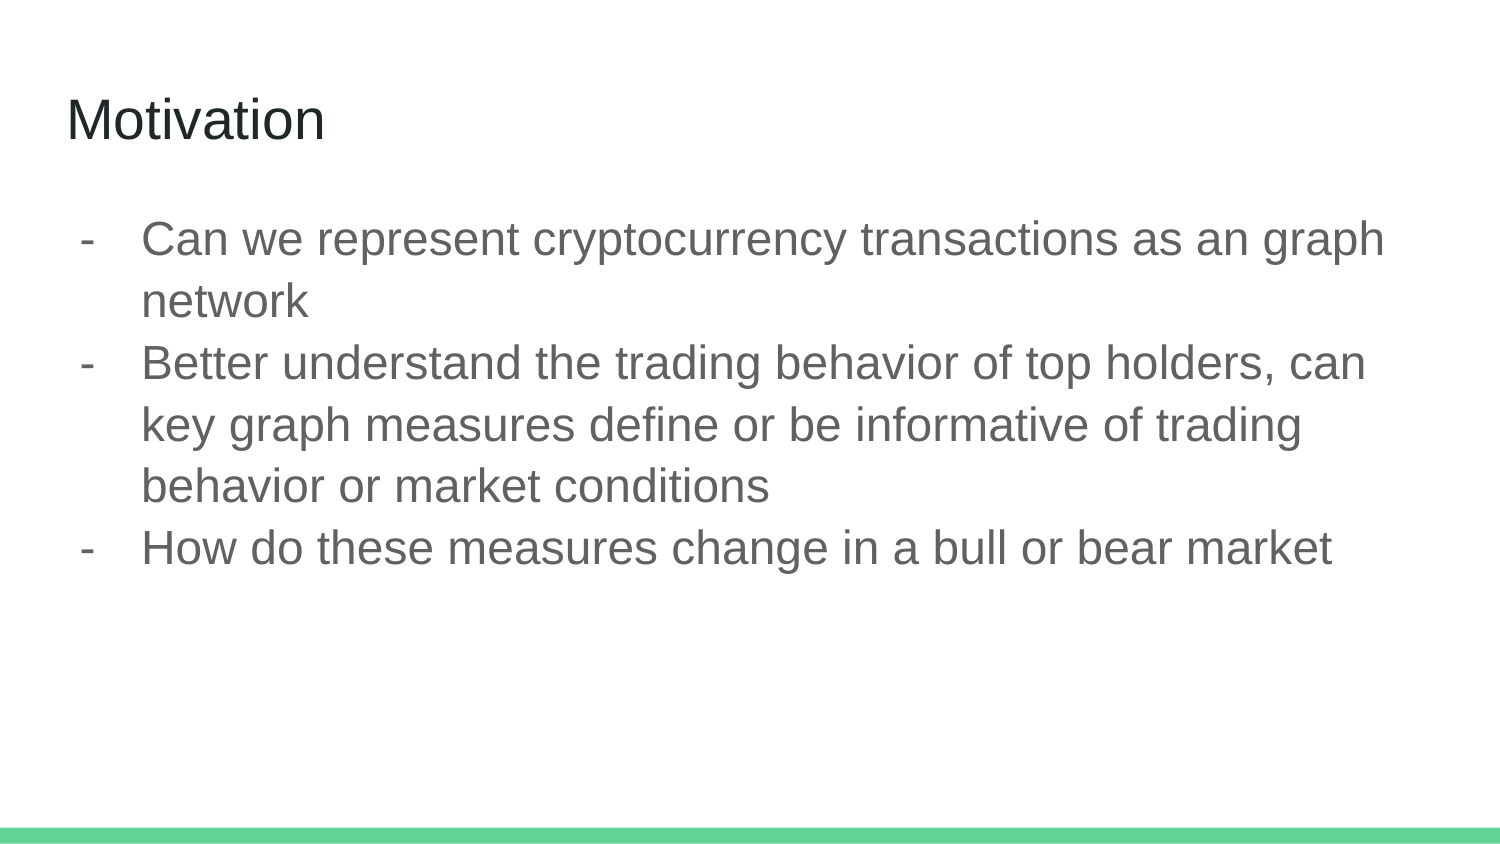

# Motivation

Can we represent cryptocurrency transactions as an graph network
Better understand the trading behavior of top holders, can key graph measures define or be informative of trading behavior or market conditions
How do these measures change in a bull or bear market